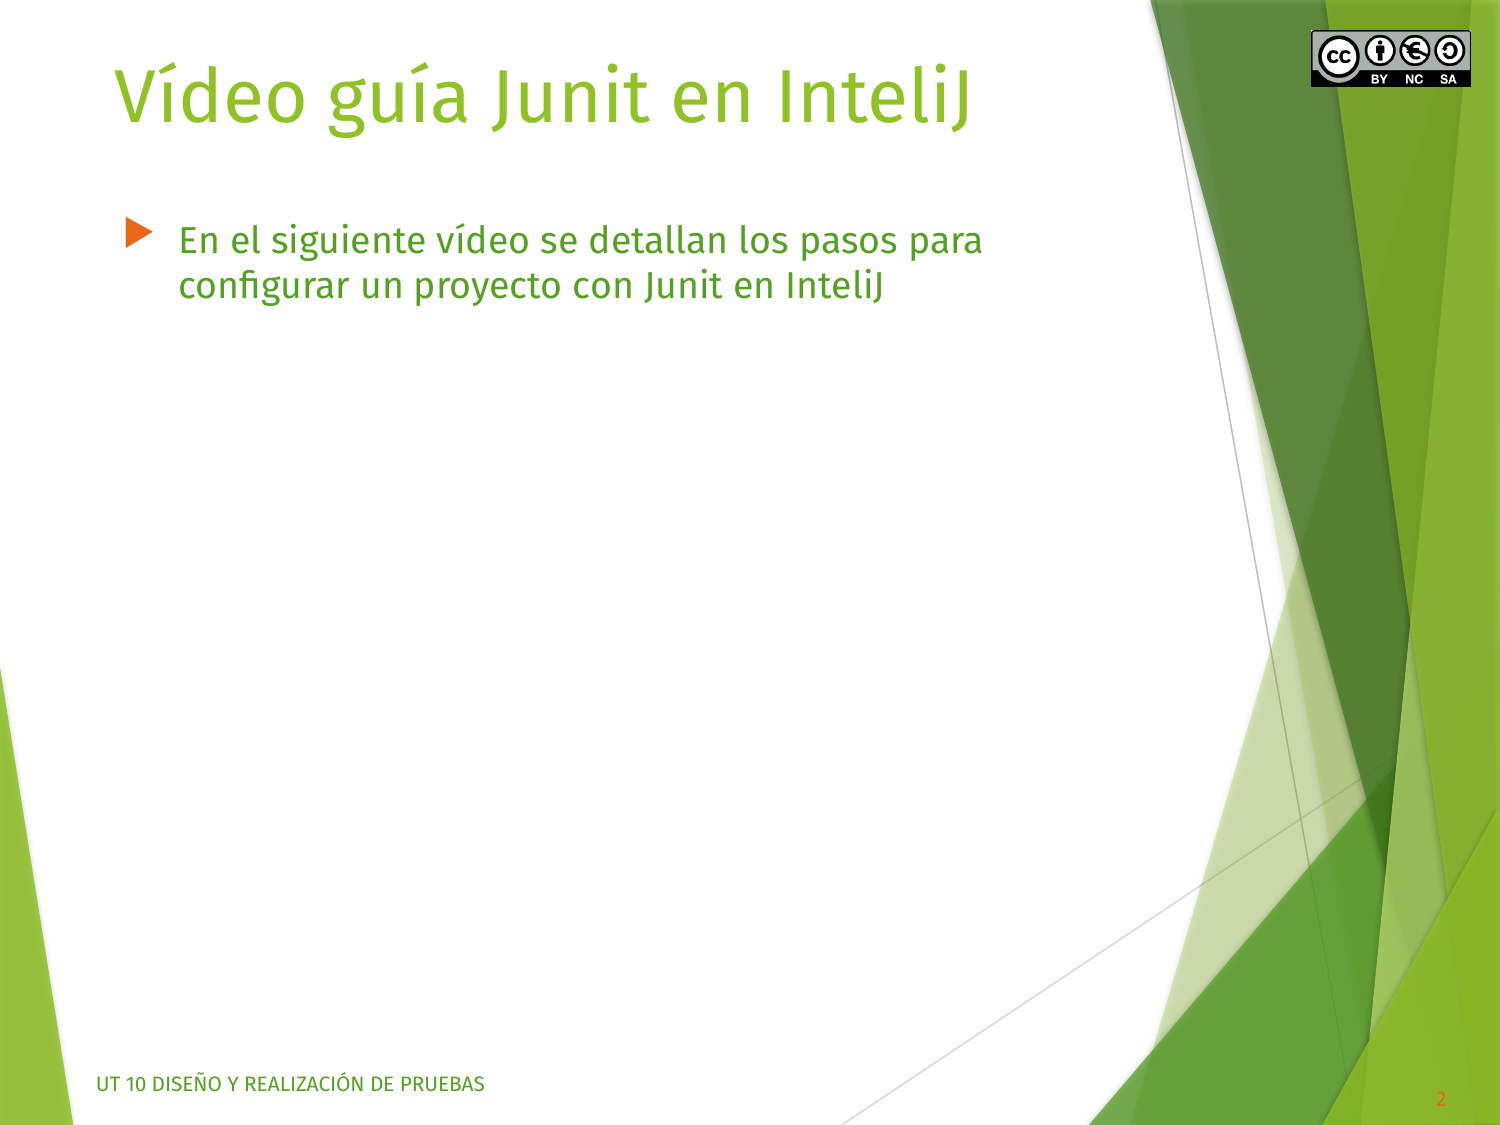

# Vídeo guía Junit en InteliJ
En el siguiente vídeo se detallan los pasos para configurar un proyecto con Junit en InteliJ